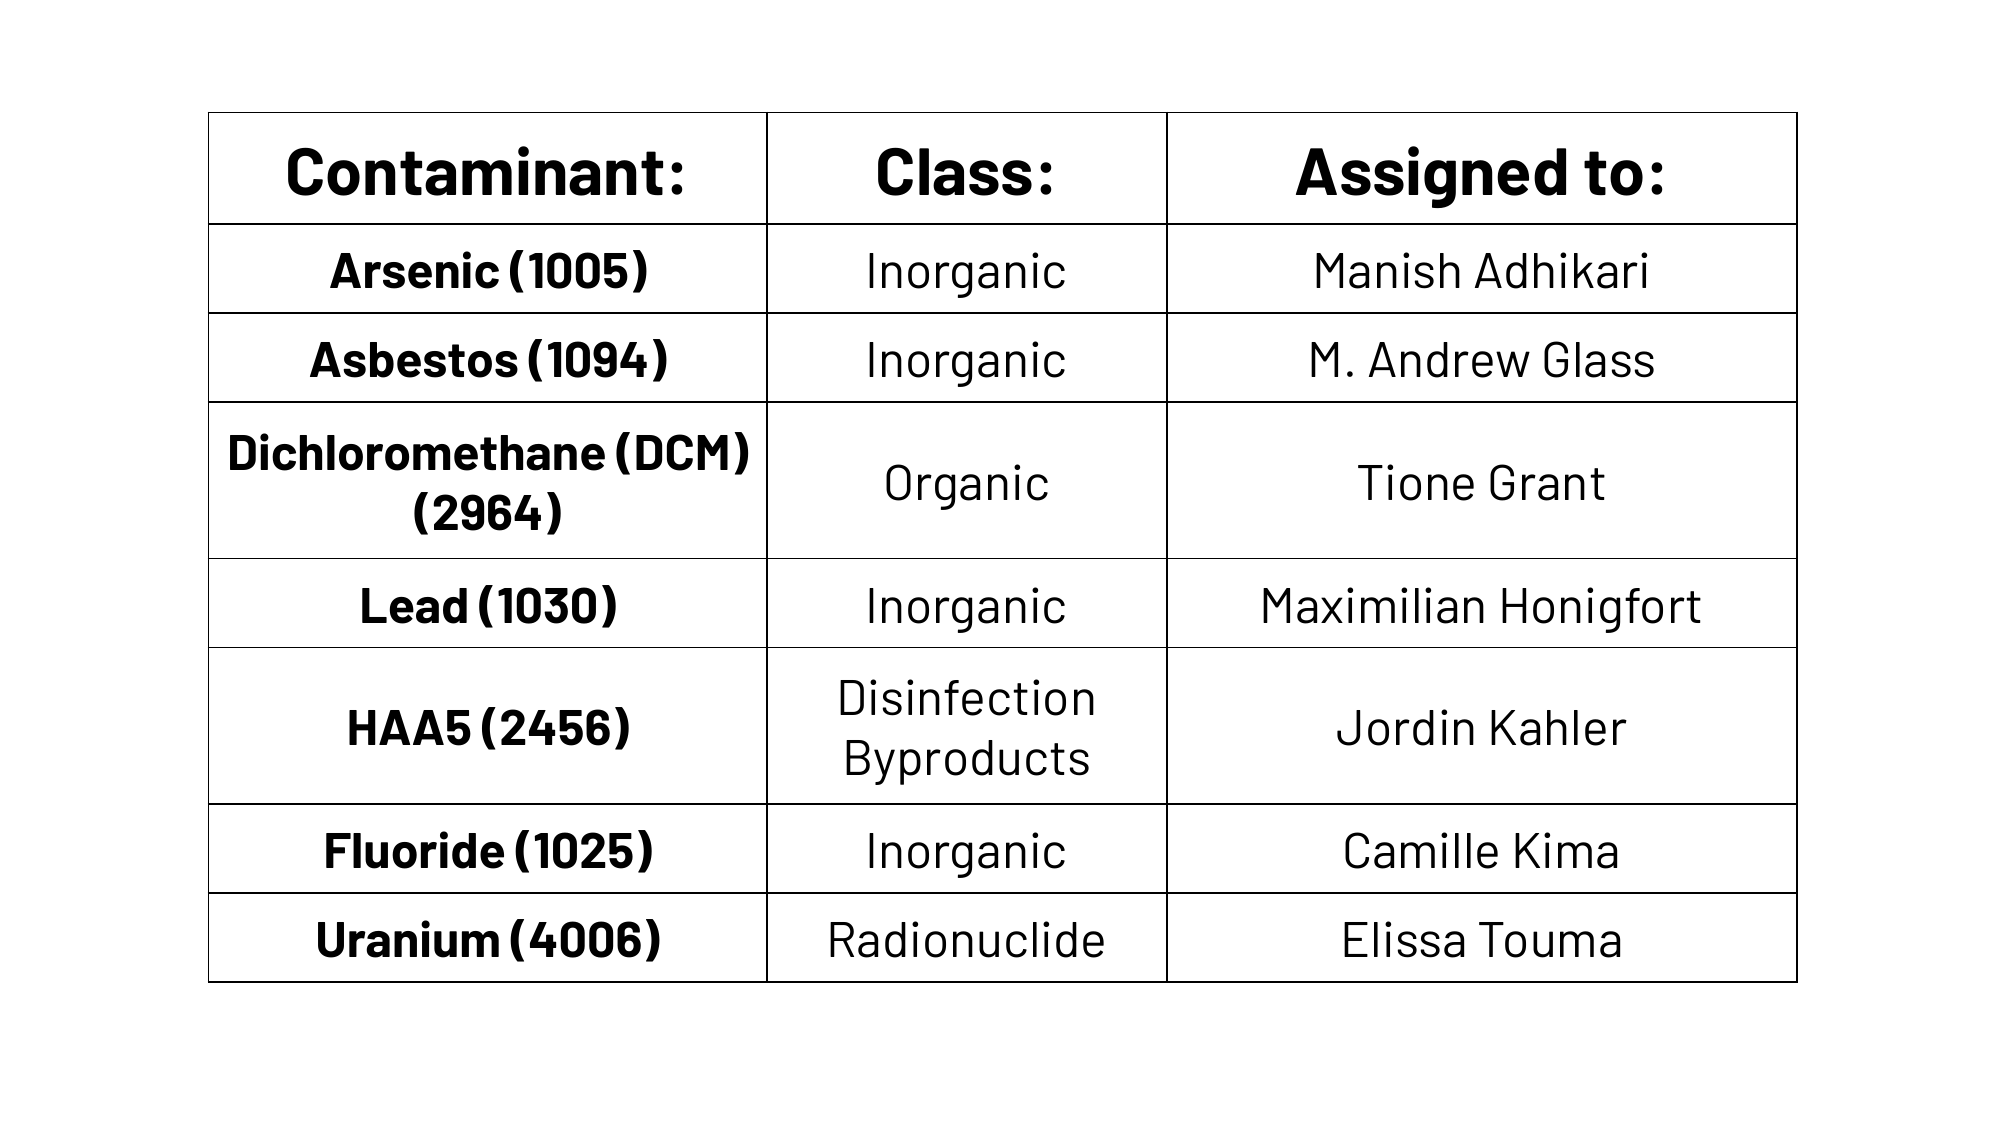

| Contaminant: | Class: | Assigned to: |
| --- | --- | --- |
| Arsenic (1005) | Inorganic | Manish Adhikari |
| Asbestos (1094) | Inorganic | M. Andrew Glass |
| Dichloromethane (DCM) (2964) | Organic | Tione Grant |
| Lead (1030) | Inorganic | Maximilian Honigfort |
| HAA5 (2456) | Disinfection Byproducts | Jordin Kahler |
| Fluoride (1025) | Inorganic | Camille Kima |
| Uranium (4006) | Radionuclide | Elissa Touma |